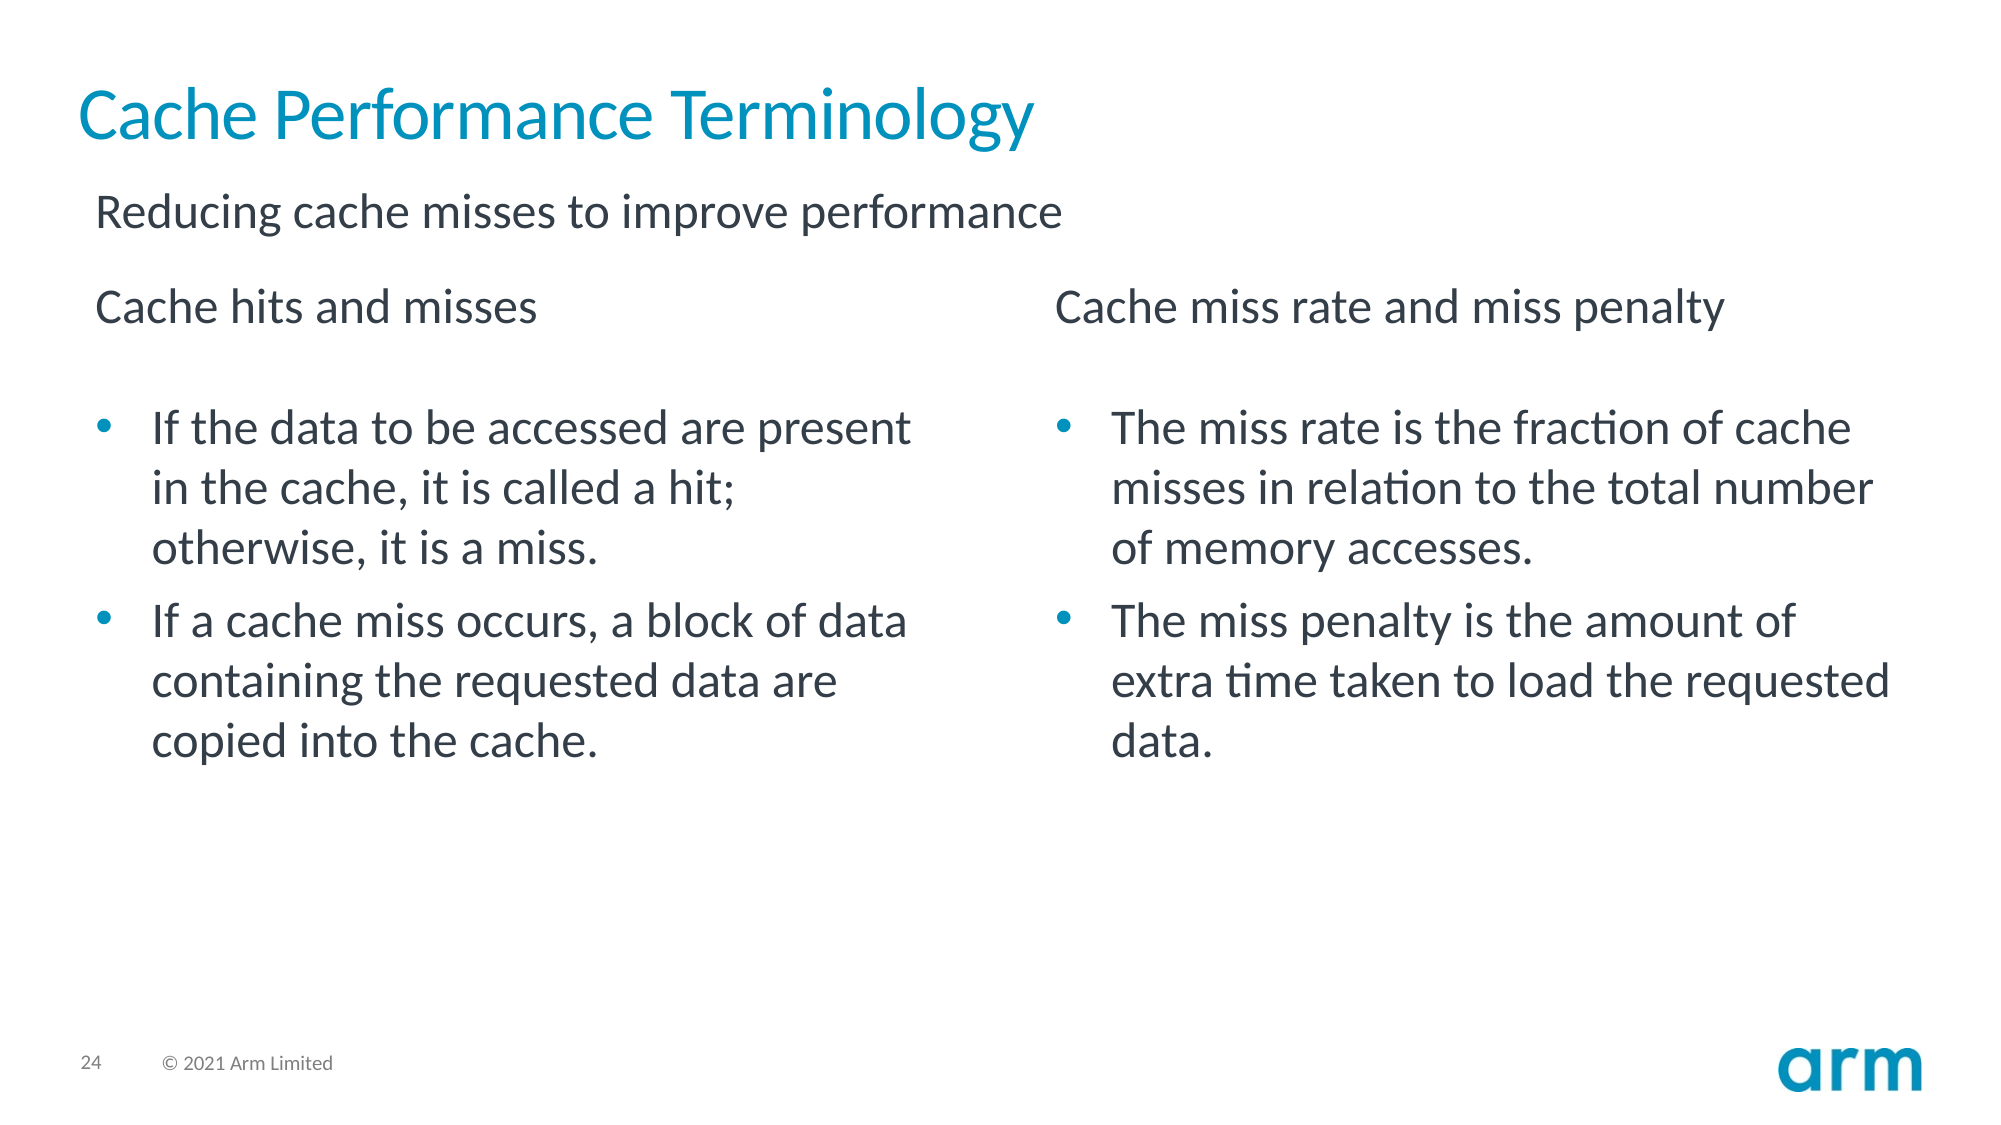

# Cache Performance Terminology
Reducing cache misses to improve performance
Cache hits and misses
Cache miss rate and miss penalty
If the data to be accessed are present in the cache, it is called a hit; otherwise, it is a miss.
If a cache miss occurs, a block of data containing the requested data are copied into the cache.
The miss rate is the fraction of cache misses in relation to the total number of memory accesses.
The miss penalty is the amount of extra time taken to load the requested data.